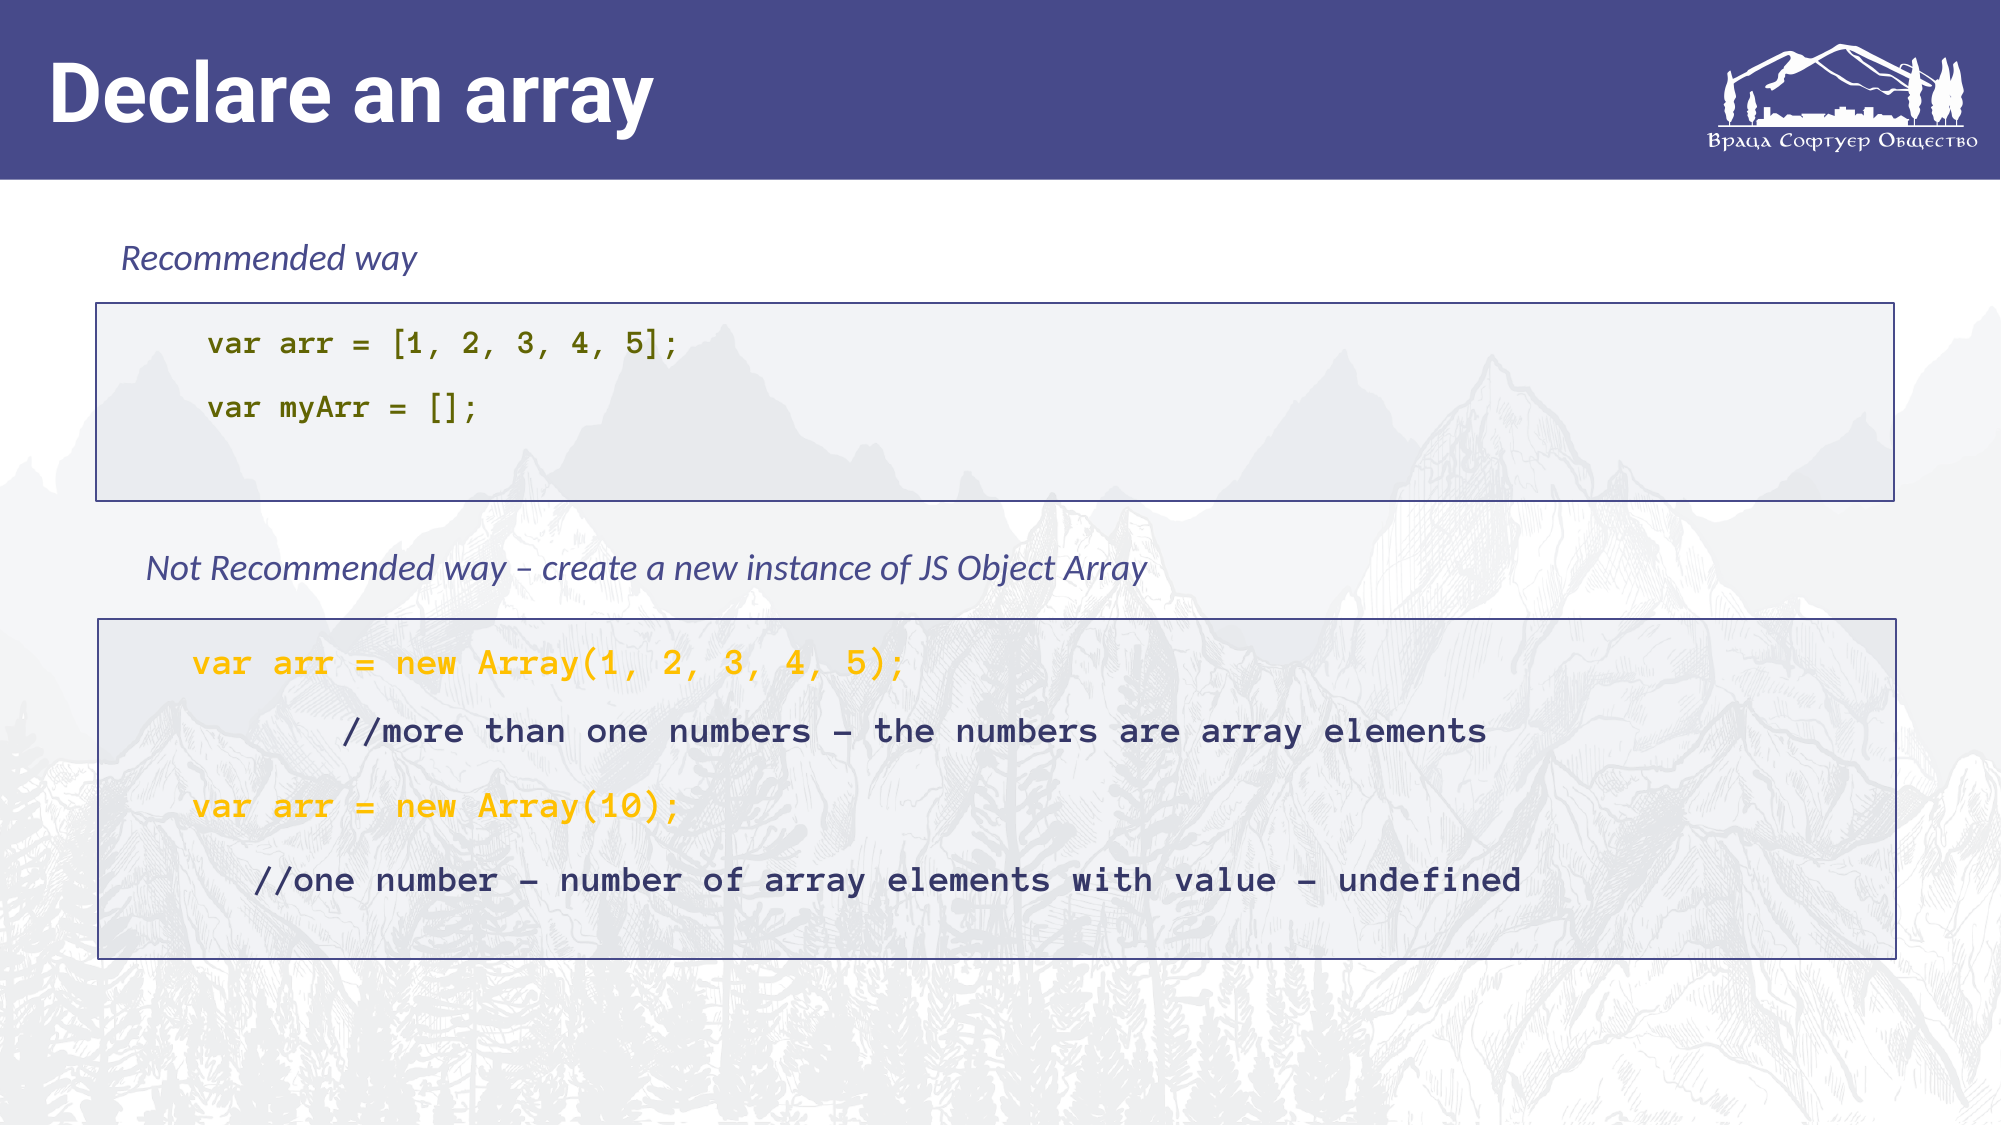

# Declare an array
Recommended way
var arr = [1, 2, 3, 4, 5];
var myArr = [];
Not Recommended way – create a new instance of JS Object Array
var arr = new Array(1, 2, 3, 4, 5);
	//more than one numbers – the numbers are array elements
var arr = new Array(10);
   //one number – number of array elements with value - undefined